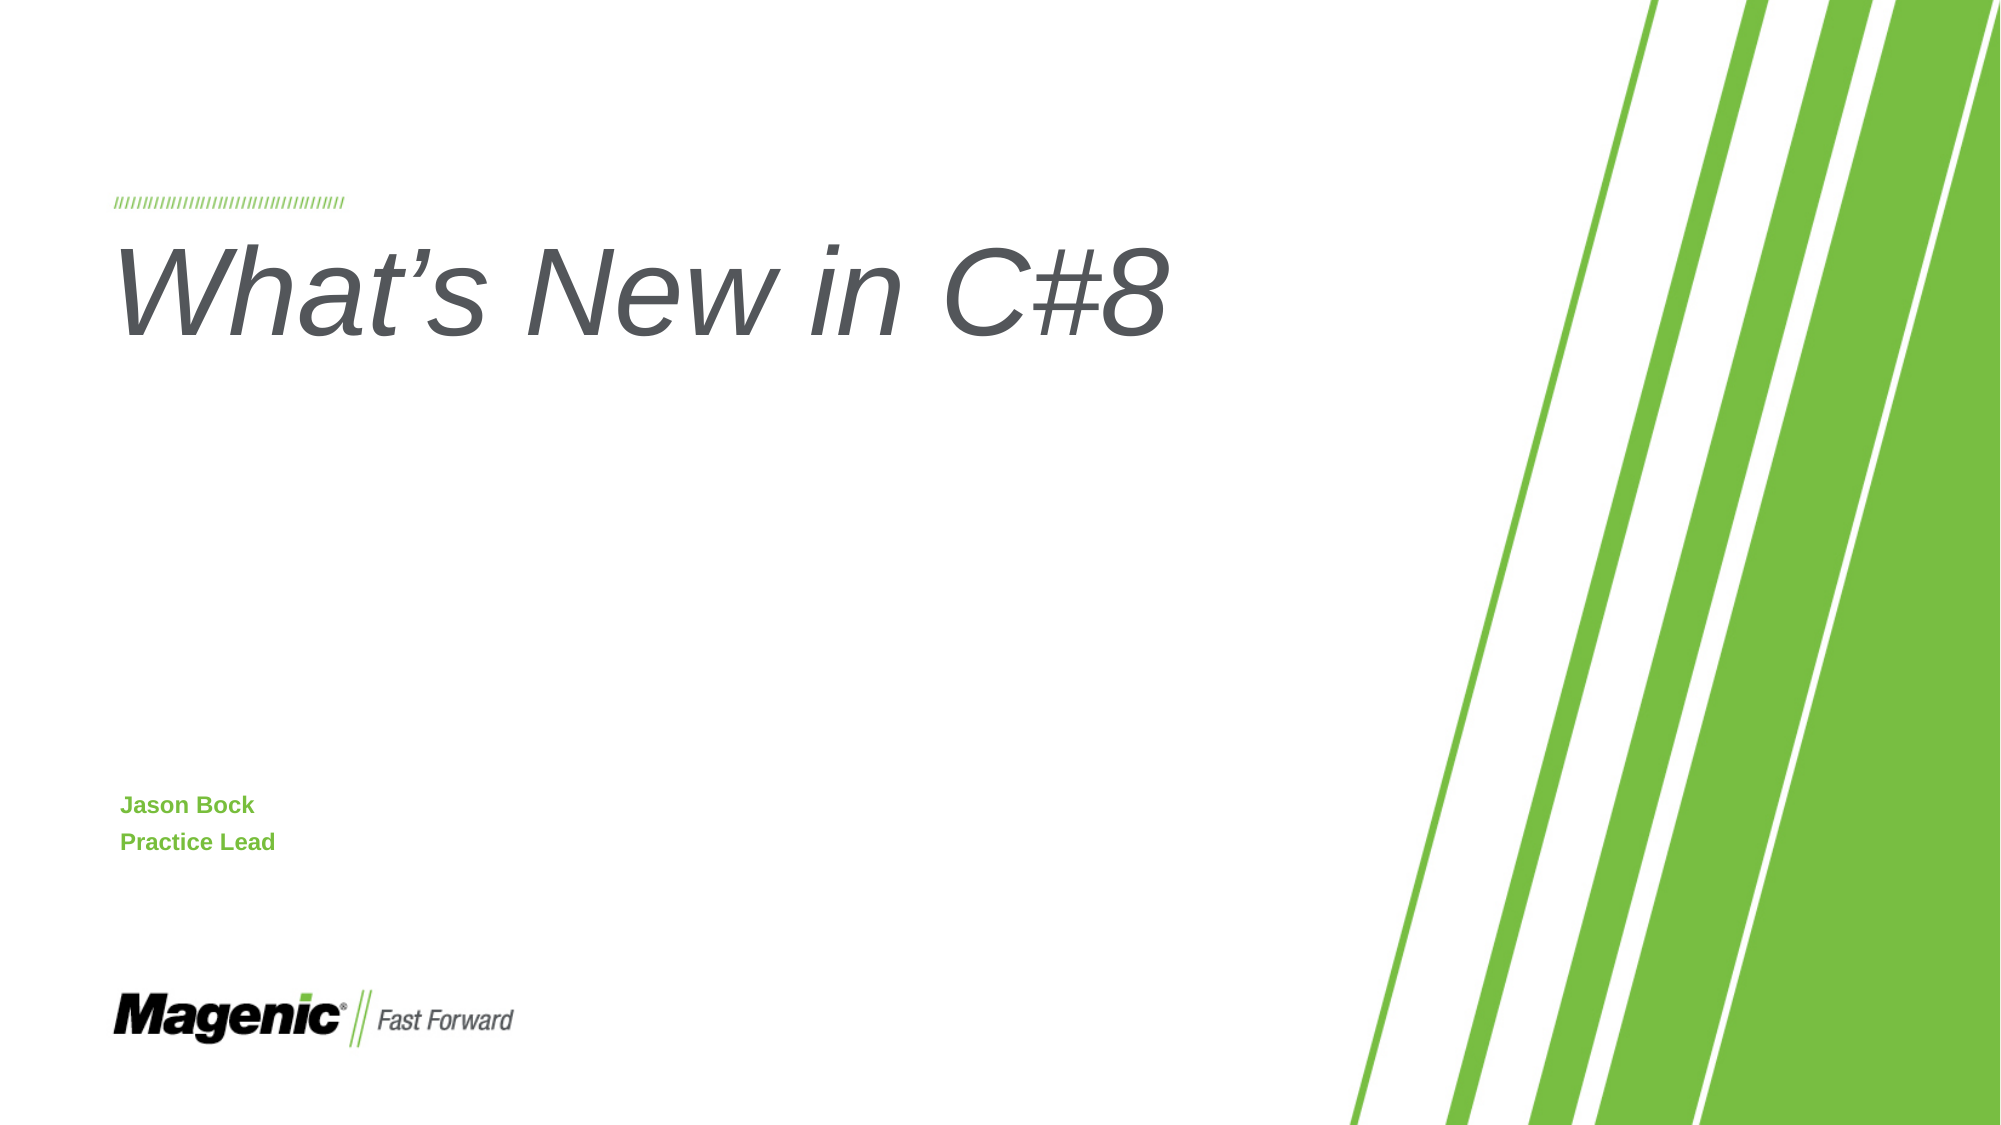

# What’s New in C#8
Jason Bock
Practice Lead